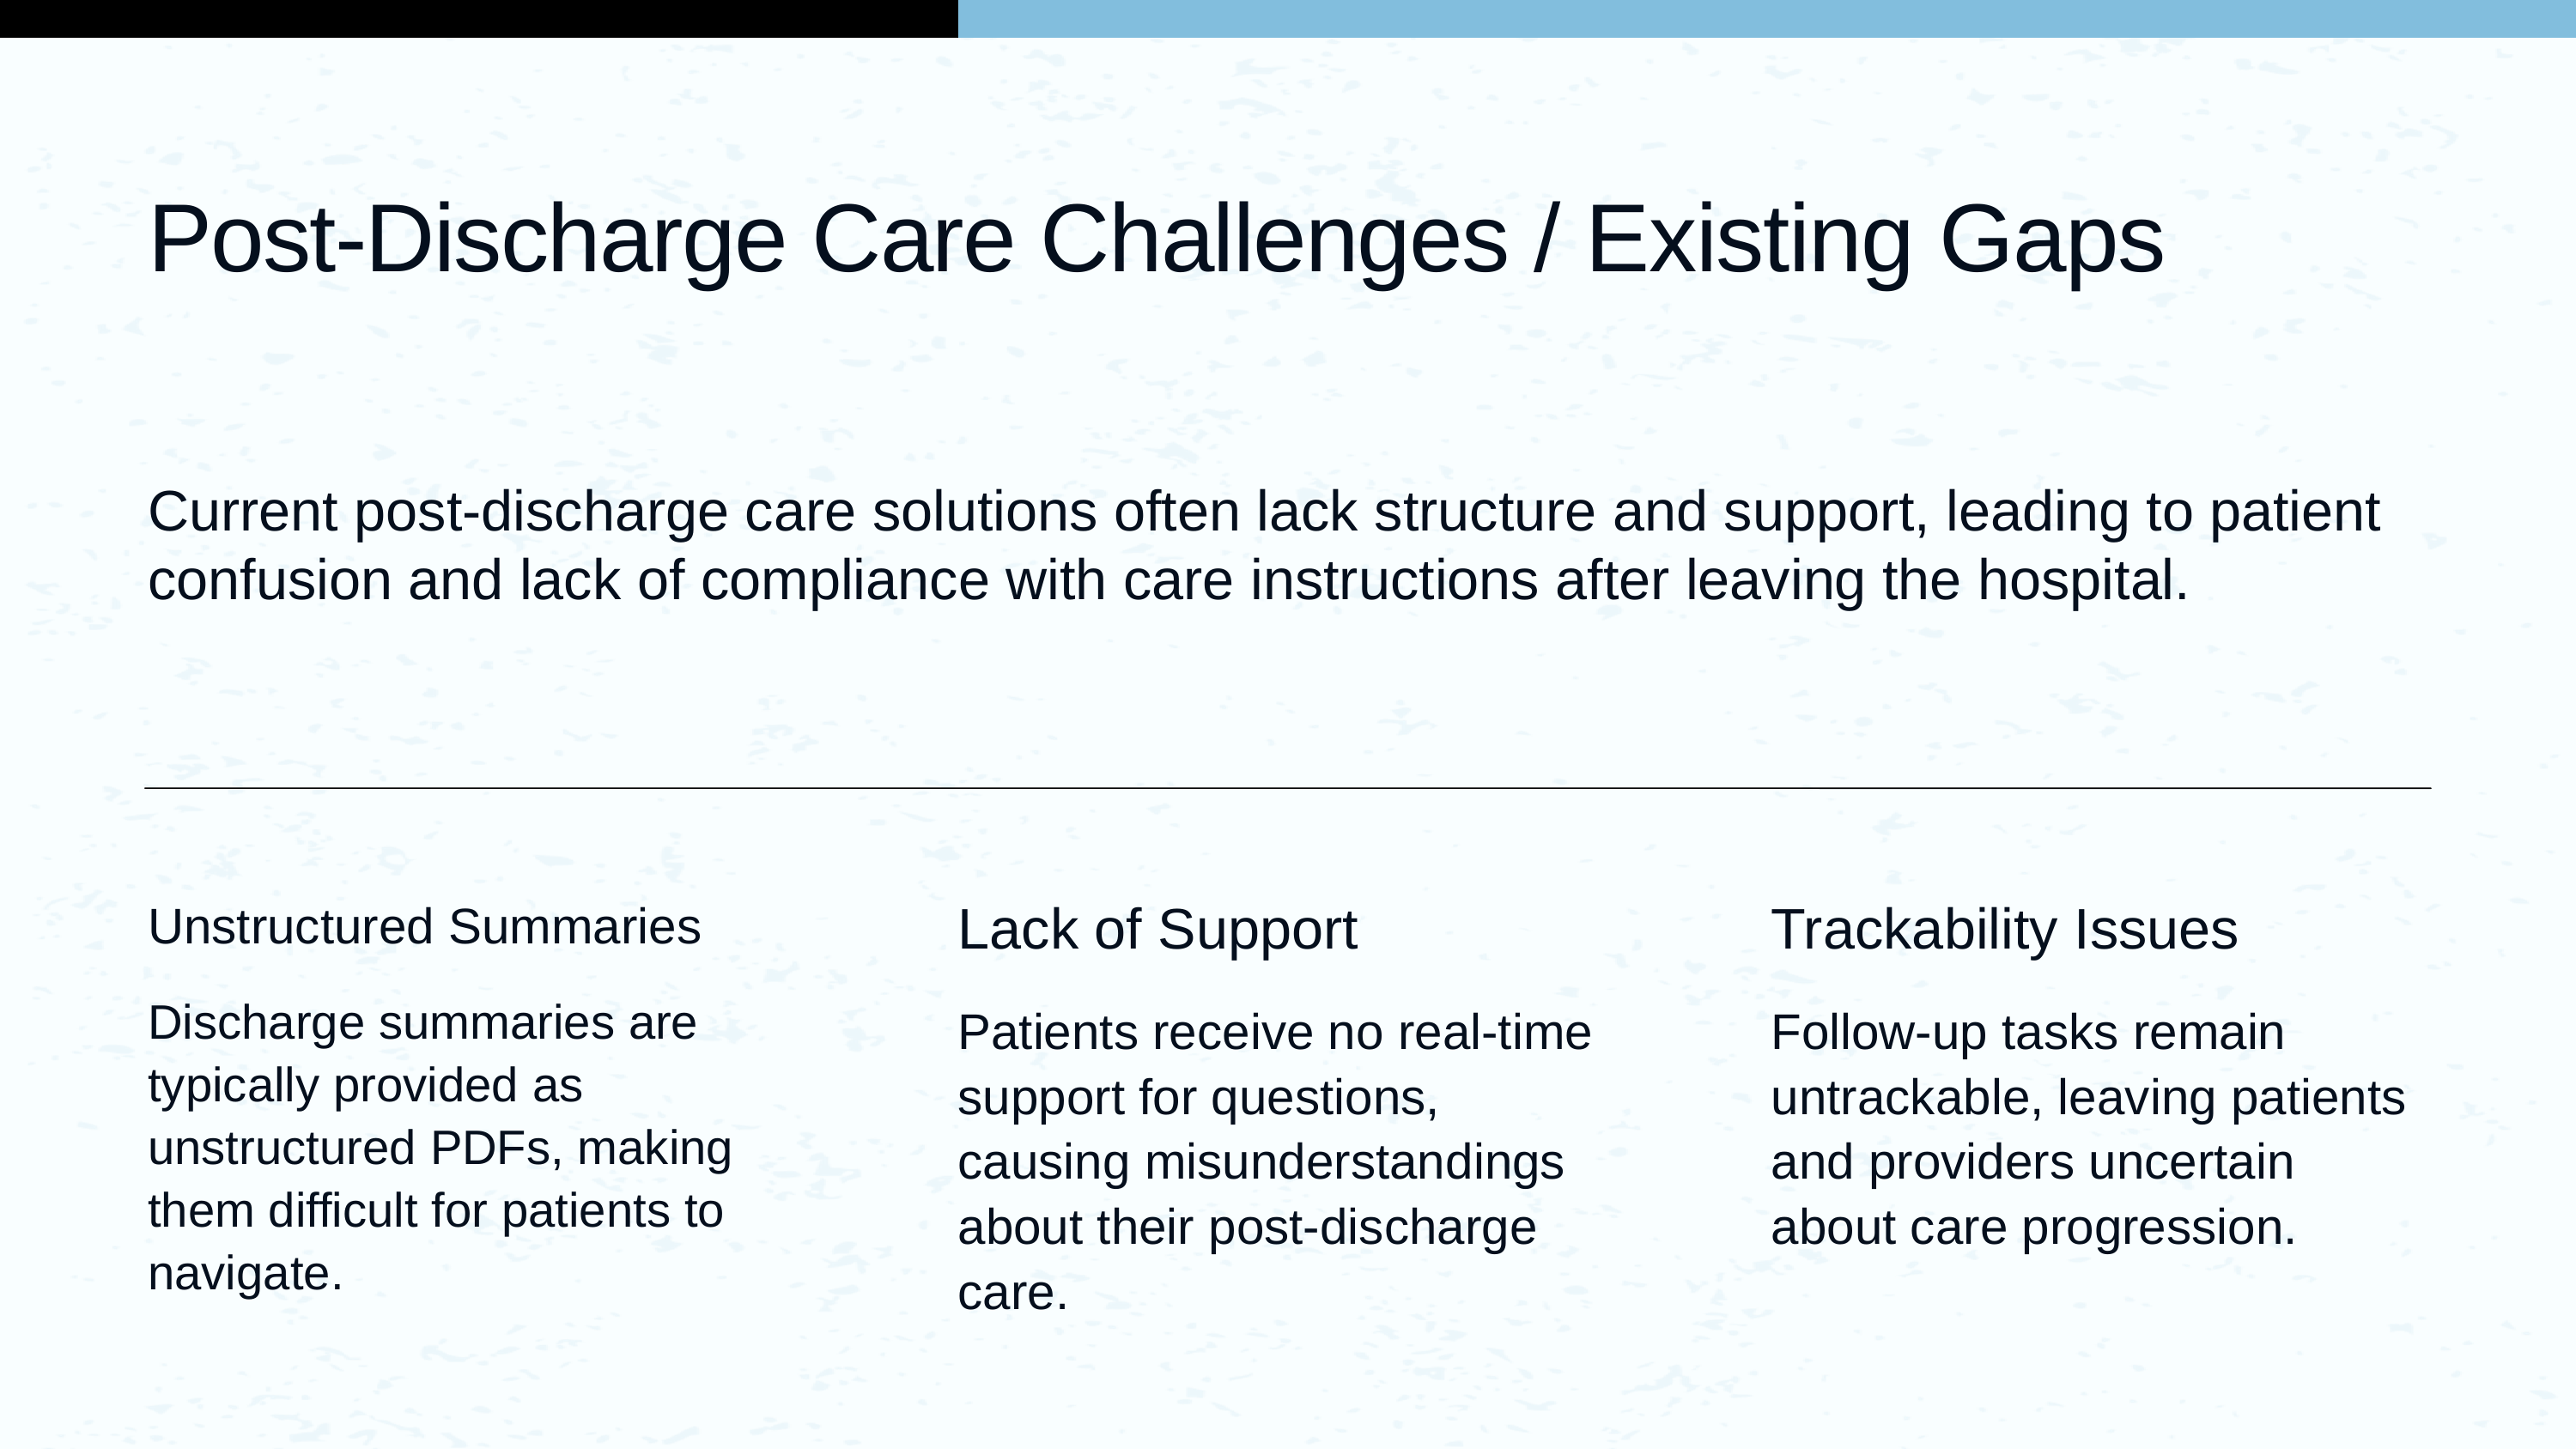

Post-Discharge Care Challenges / Existing Gaps
Current post-discharge care solutions often lack structure and support, leading to patient confusion and lack of compliance with care instructions after leaving the hospital.

Lack of Support
Patients receive no real-time support for questions, causing misunderstandings about their post-discharge care.
Trackability Issues
Follow-up tasks remain untrackable, leaving patients and providers uncertain about care progression.
Unstructured Summaries
Discharge summaries are typically provided as unstructured PDFs, making them difficult for patients to navigate.